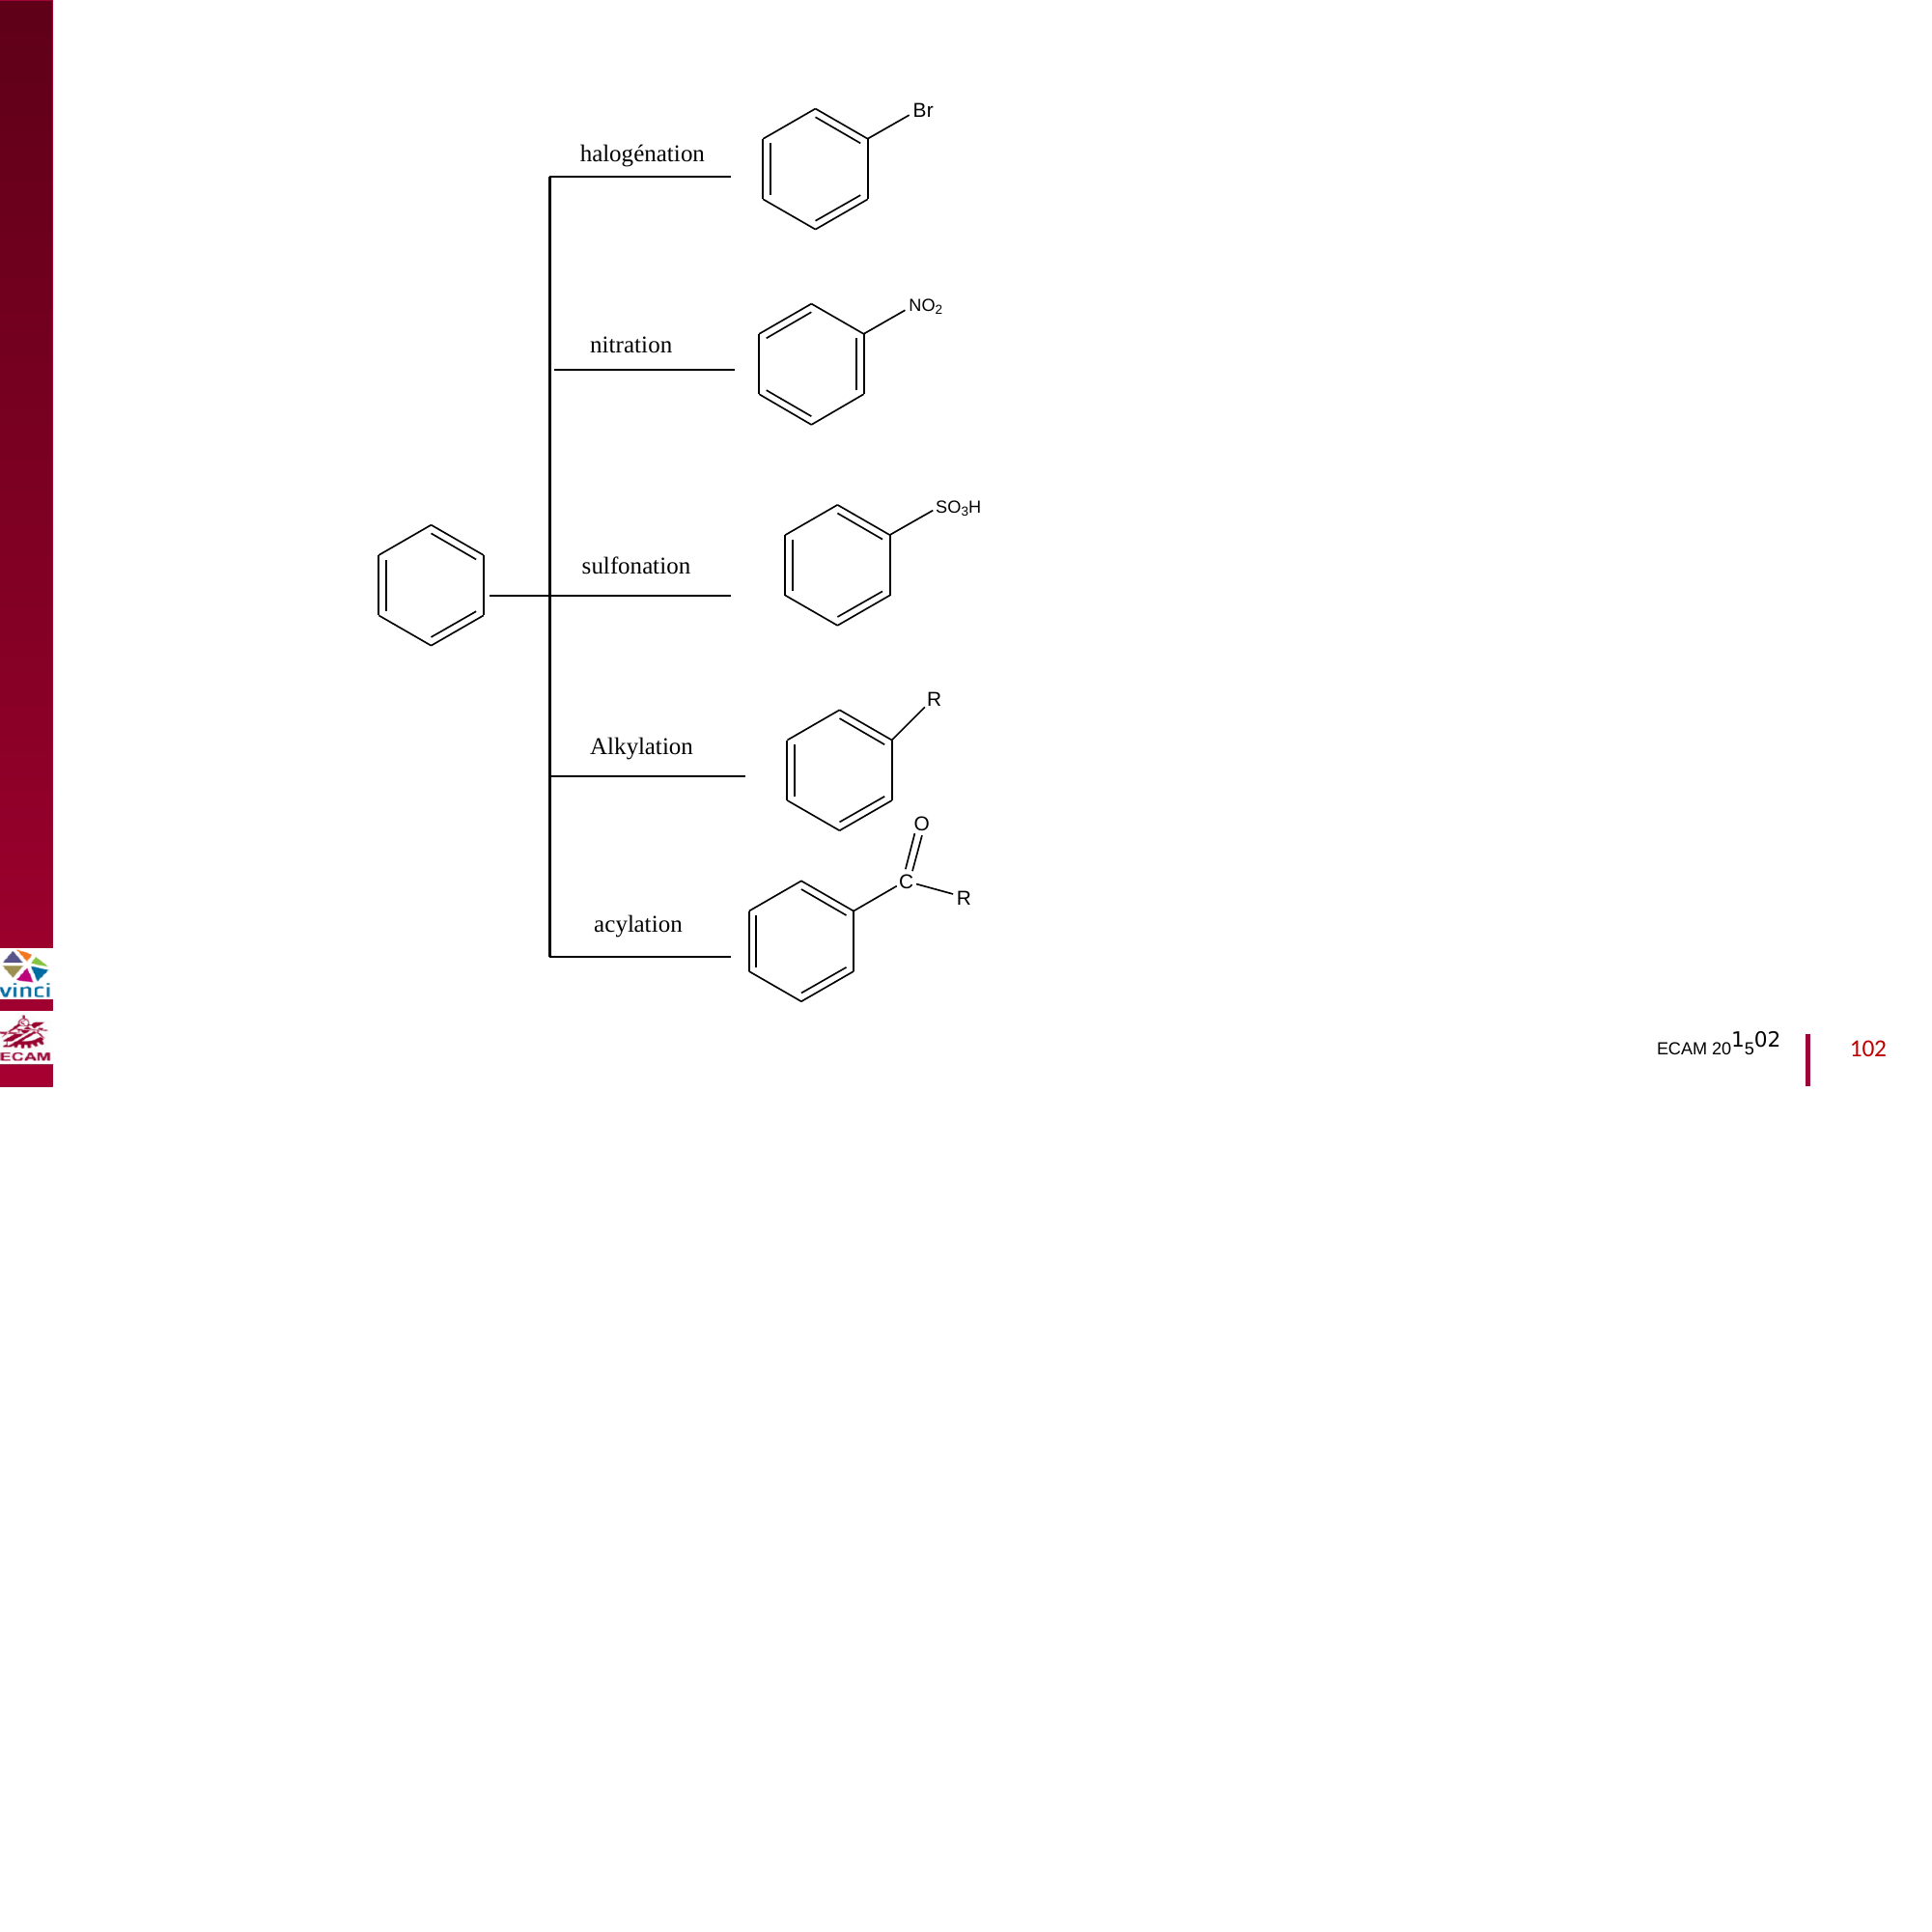

Br

halogénation

nitration

B2040-Chimie du vivant et environnement
NO2

sulfonation

SO3H

Alkylation

R

acylation

O

C

R

ECAM 201502

102